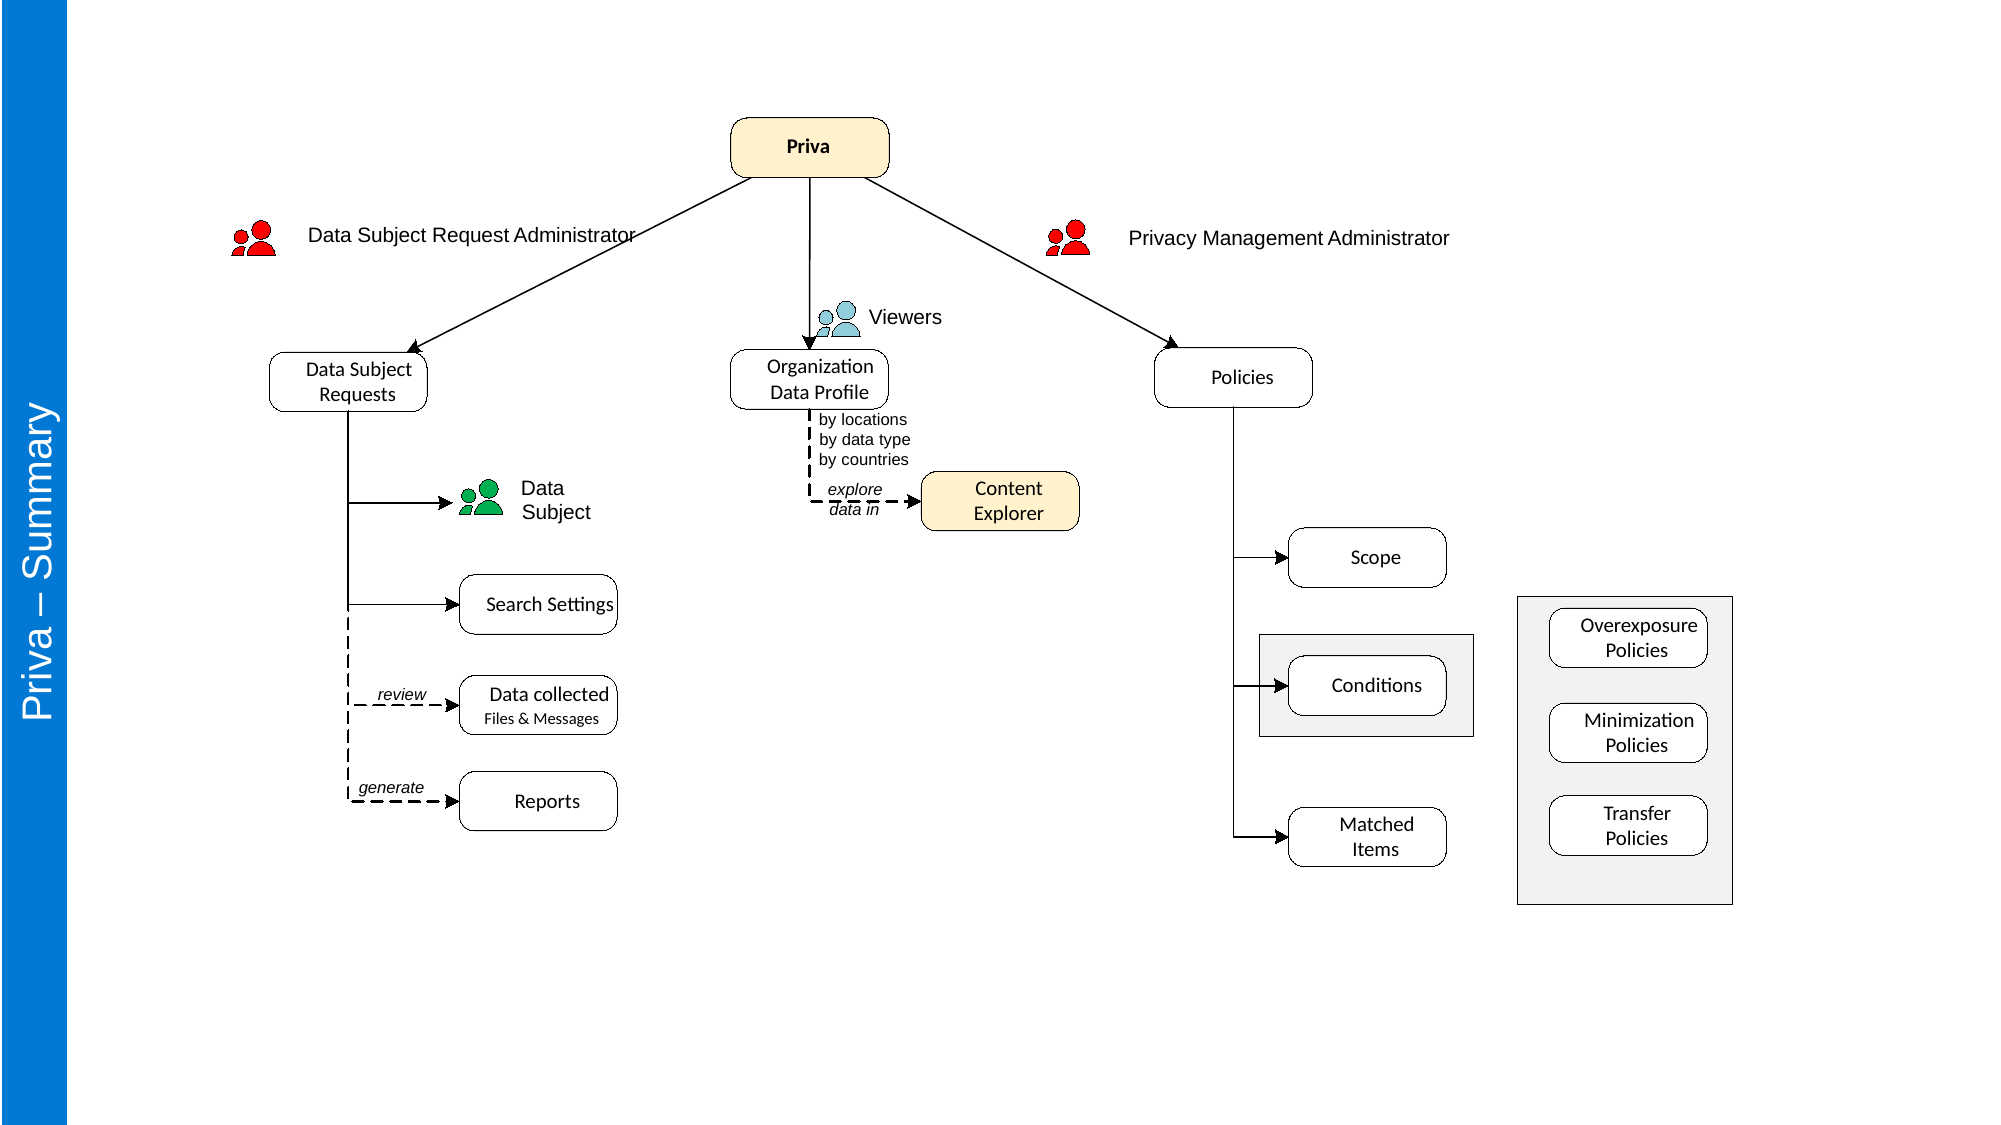

Priva

Data Subject Request Administrator
Privacy Management Administrator

Viewers

Organization
Data Subject
Policies
Data Profile
Requests

by locations

by data type
by countries

Data
Content
explore

Subject
data in
Explorer

Priva – Summary
Scope

Search Settings

Overexposure

Policies

Minimization
Policies

Transfer
Policies

Conditions

Data collected
review

Files & Messages

generate
Reports

Matched

Items